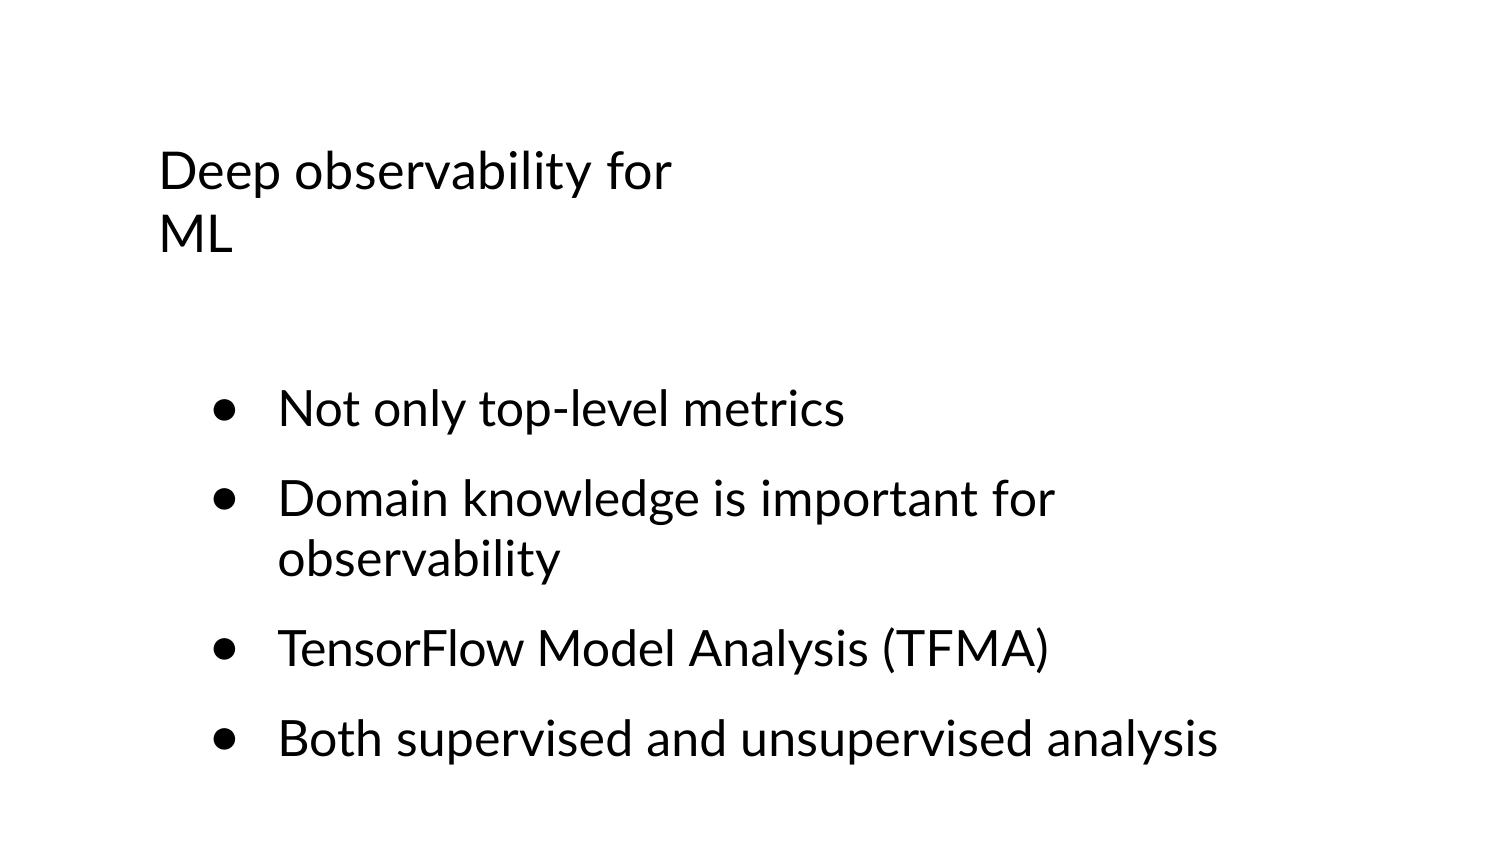

Deep observability for ML
Not only top-level metrics
Domain knowledge is important for observability
TensorFlow Model Analysis (TFMA)
Both supervised and unsupervised analysis